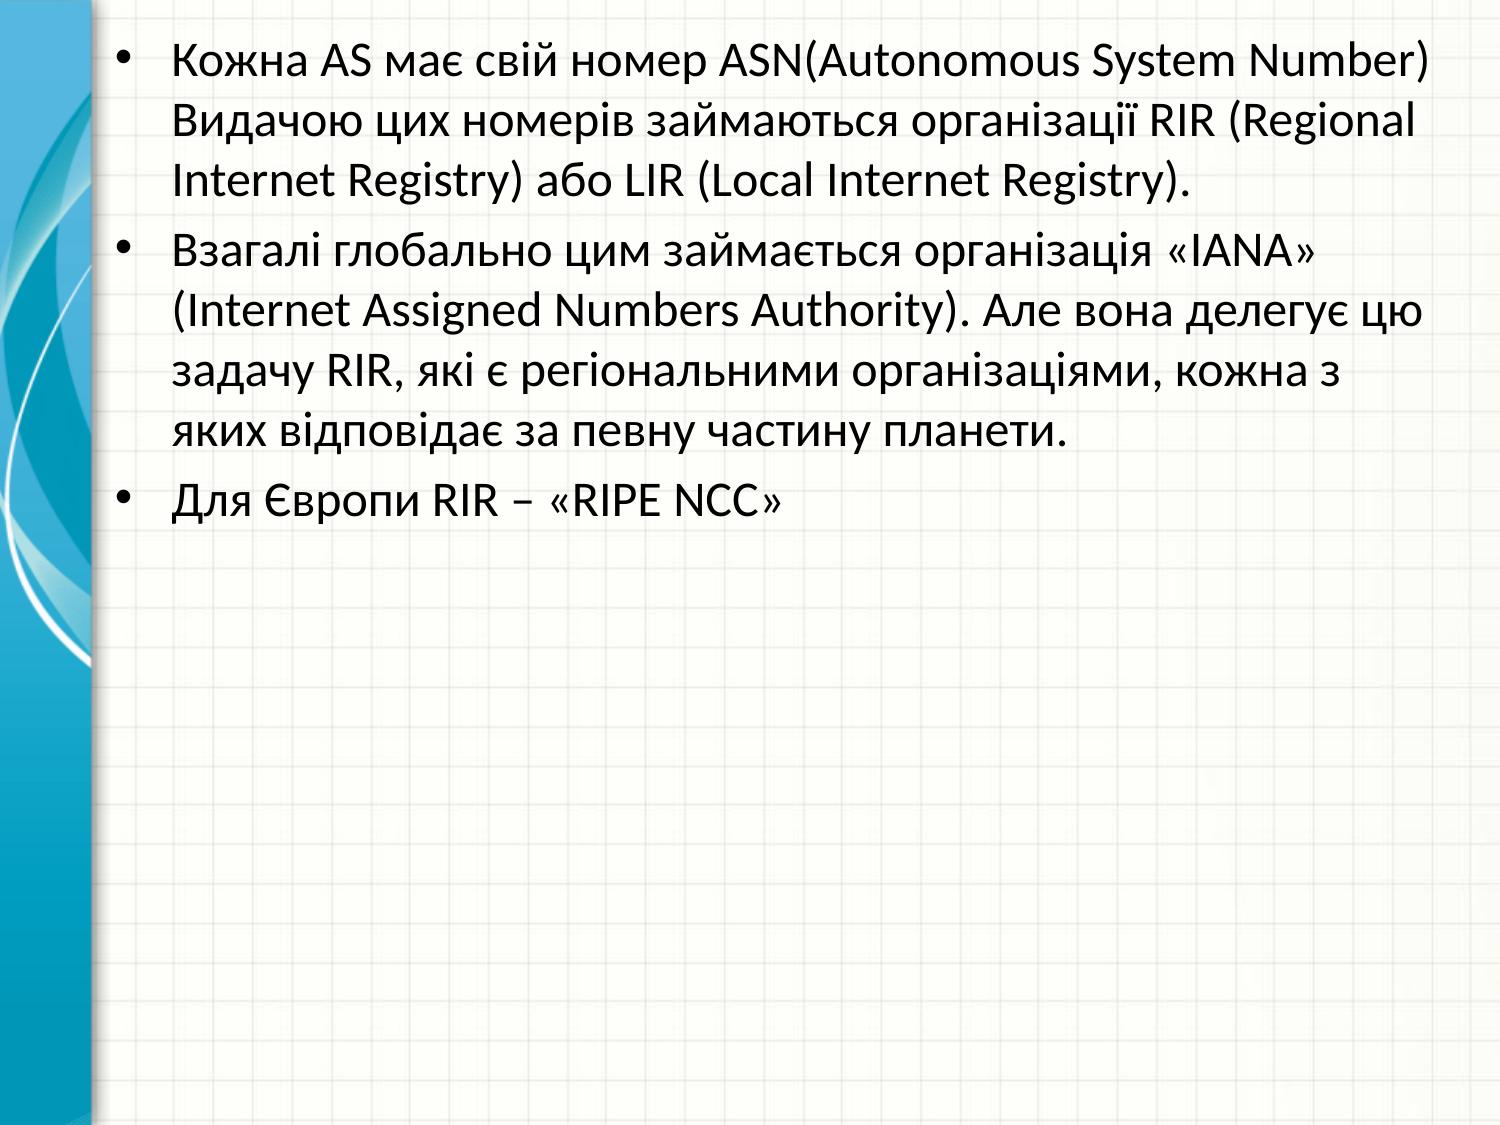

Кожна AS має свій номер ASN(Autonomous System Number)  Видачою цих номерів займаються організації RIR (Regional Internet Registry) або LIR (Local Internet Registry).
Взагалі глобально цим займається організація «IANA» (Internet Assigned Numbers Authority). Але вона делегує цю задачу RIR, які є регіональними організаціями, кожна з яких відповідає за певну частину планети.
Для Європи RIR – «RIPE NCC»